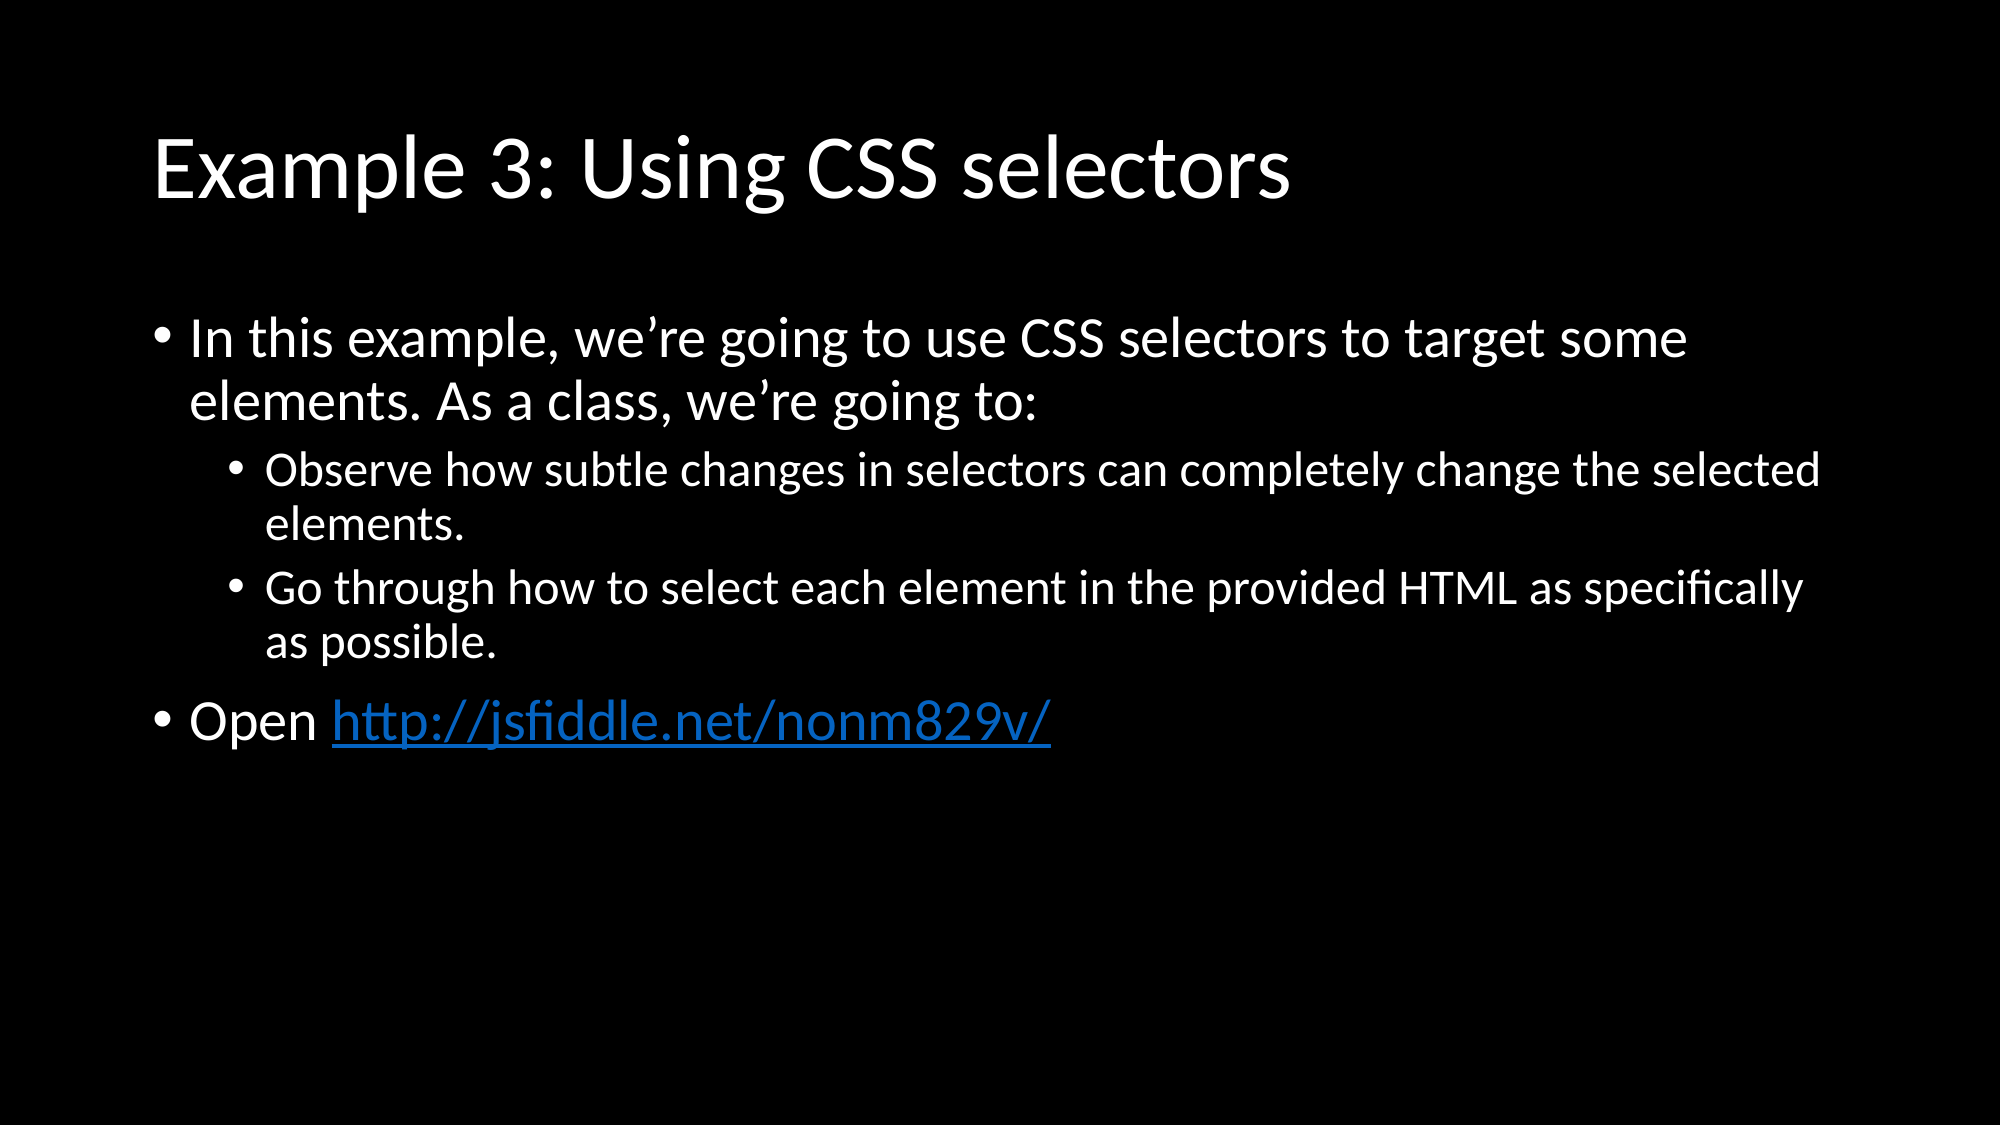

# Example 3: Using CSS selectors
In this example, we’re going to use CSS selectors to target some elements. As a class, we’re going to:
Observe how subtle changes in selectors can completely change the selected elements.
Go through how to select each element in the provided HTML as specifically as possible.
Open http://jsfiddle.net/nonm829v/